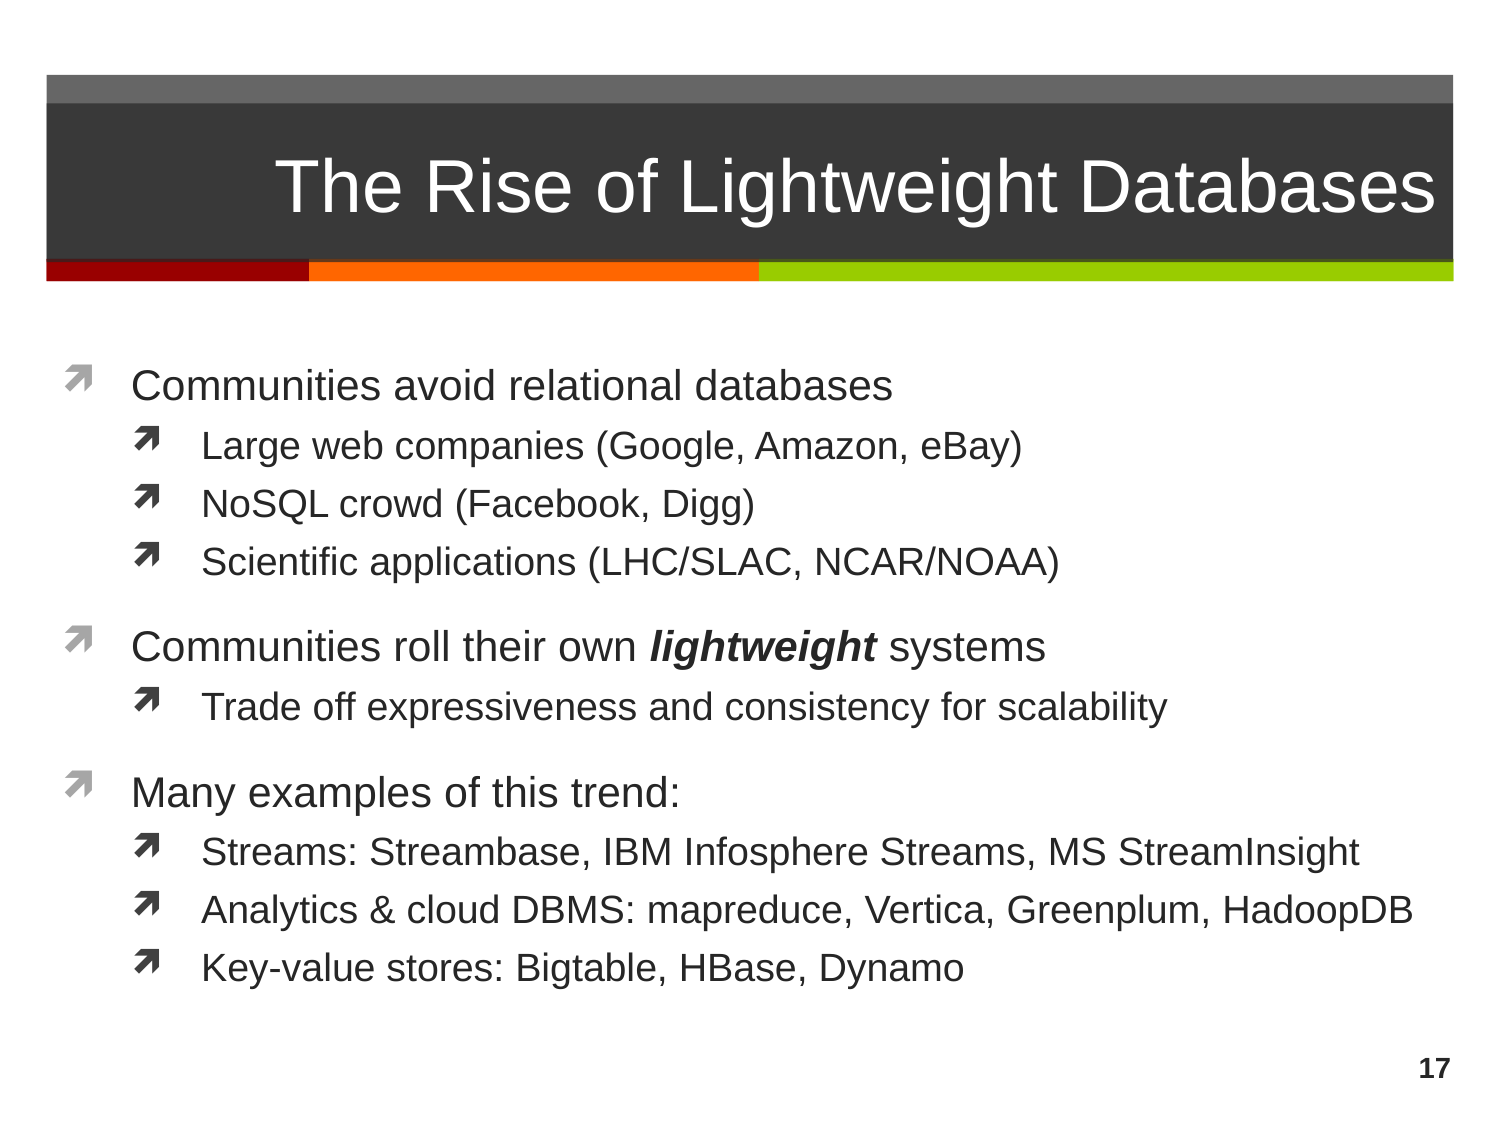

# The Rise of Lightweight Databases
Communities avoid relational databases
Large web companies (Google, Amazon, eBay)
NoSQL crowd (Facebook, Digg)
Scientific applications (LHC/SLAC, NCAR/NOAA)
Communities roll their own lightweight systems
Trade off expressiveness and consistency for scalability
Many examples of this trend:
Streams: Streambase, IBM Infosphere Streams, MS StreamInsight
Analytics & cloud DBMS: mapreduce, Vertica, Greenplum, HadoopDB
Key-value stores: Bigtable, HBase, Dynamo